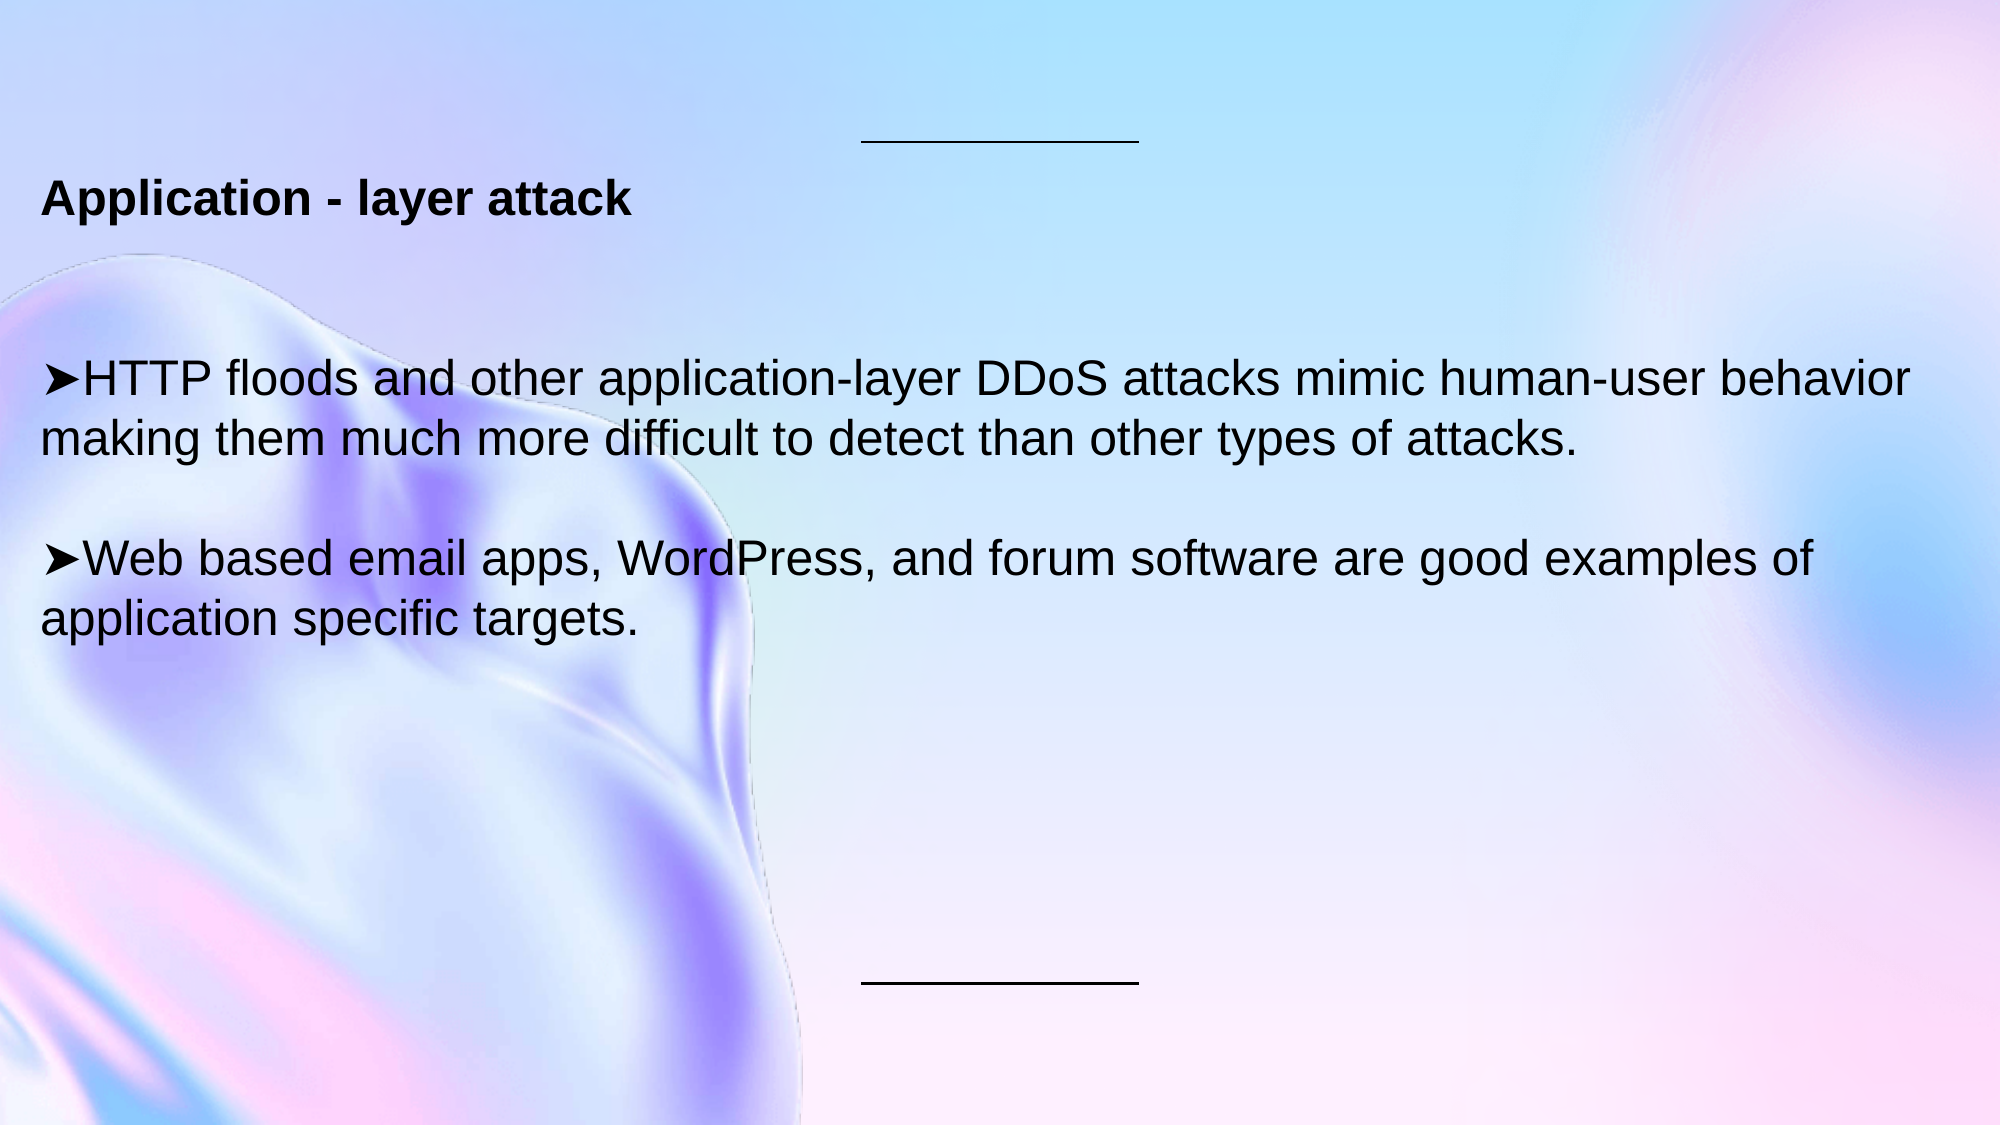

Application - layer attack

➤HTTP floods and other application-layer DDoS attacks mimic human-user behavior making them much more difficult to detect than other types of attacks.

➤Web based email apps, WordPress, and forum software are good examples of application specific targets.
12